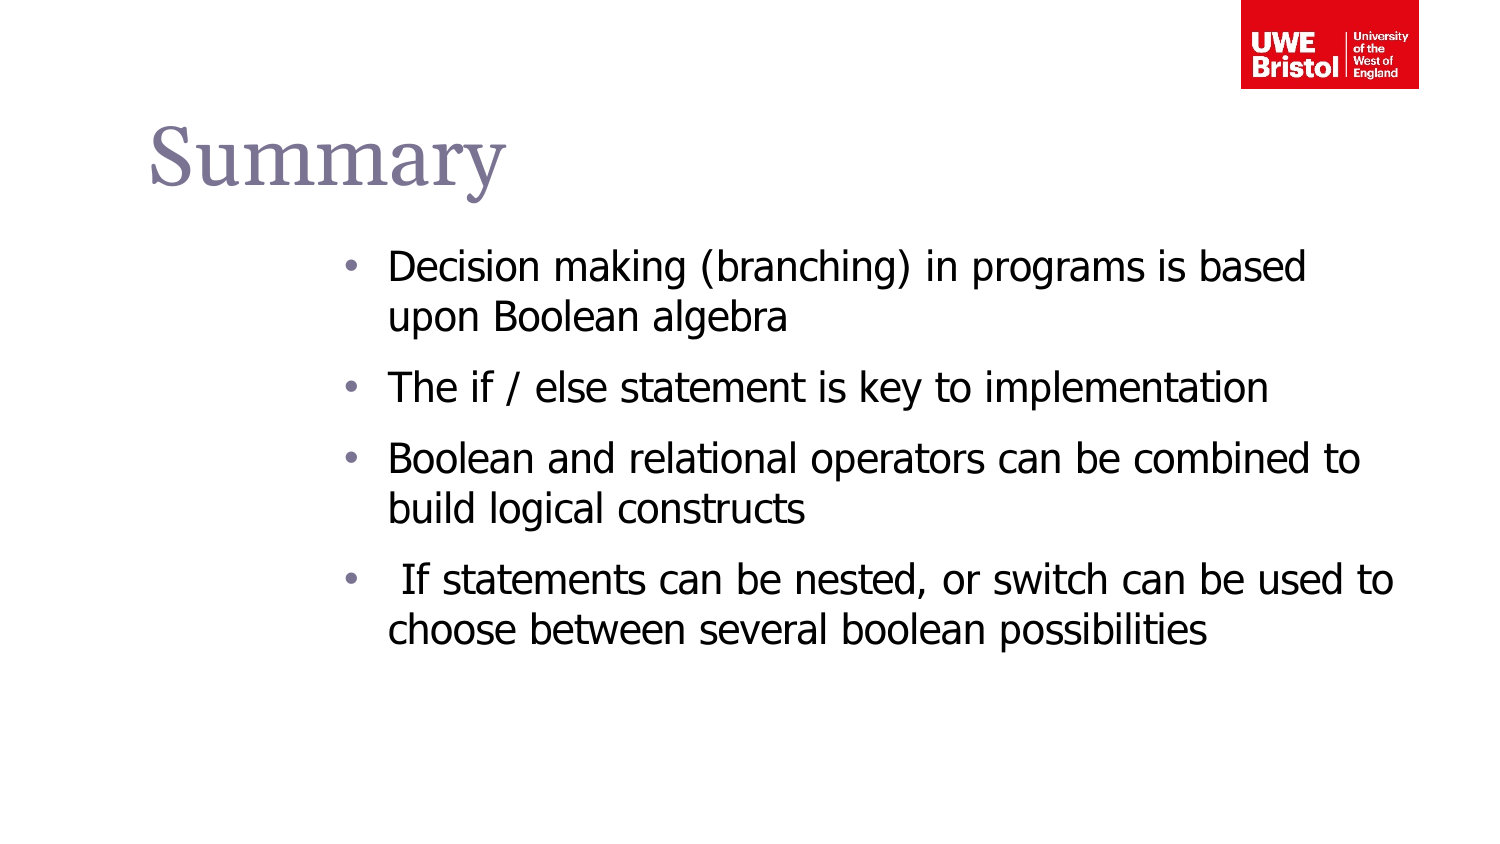

Summary
Decision making (branching) in programs is based upon Boolean algebra
The if / else statement is key to implementation
Boolean and relational operators can be combined to build logical constructs
 If statements can be nested, or switch can be used to choose between several boolean possibilities